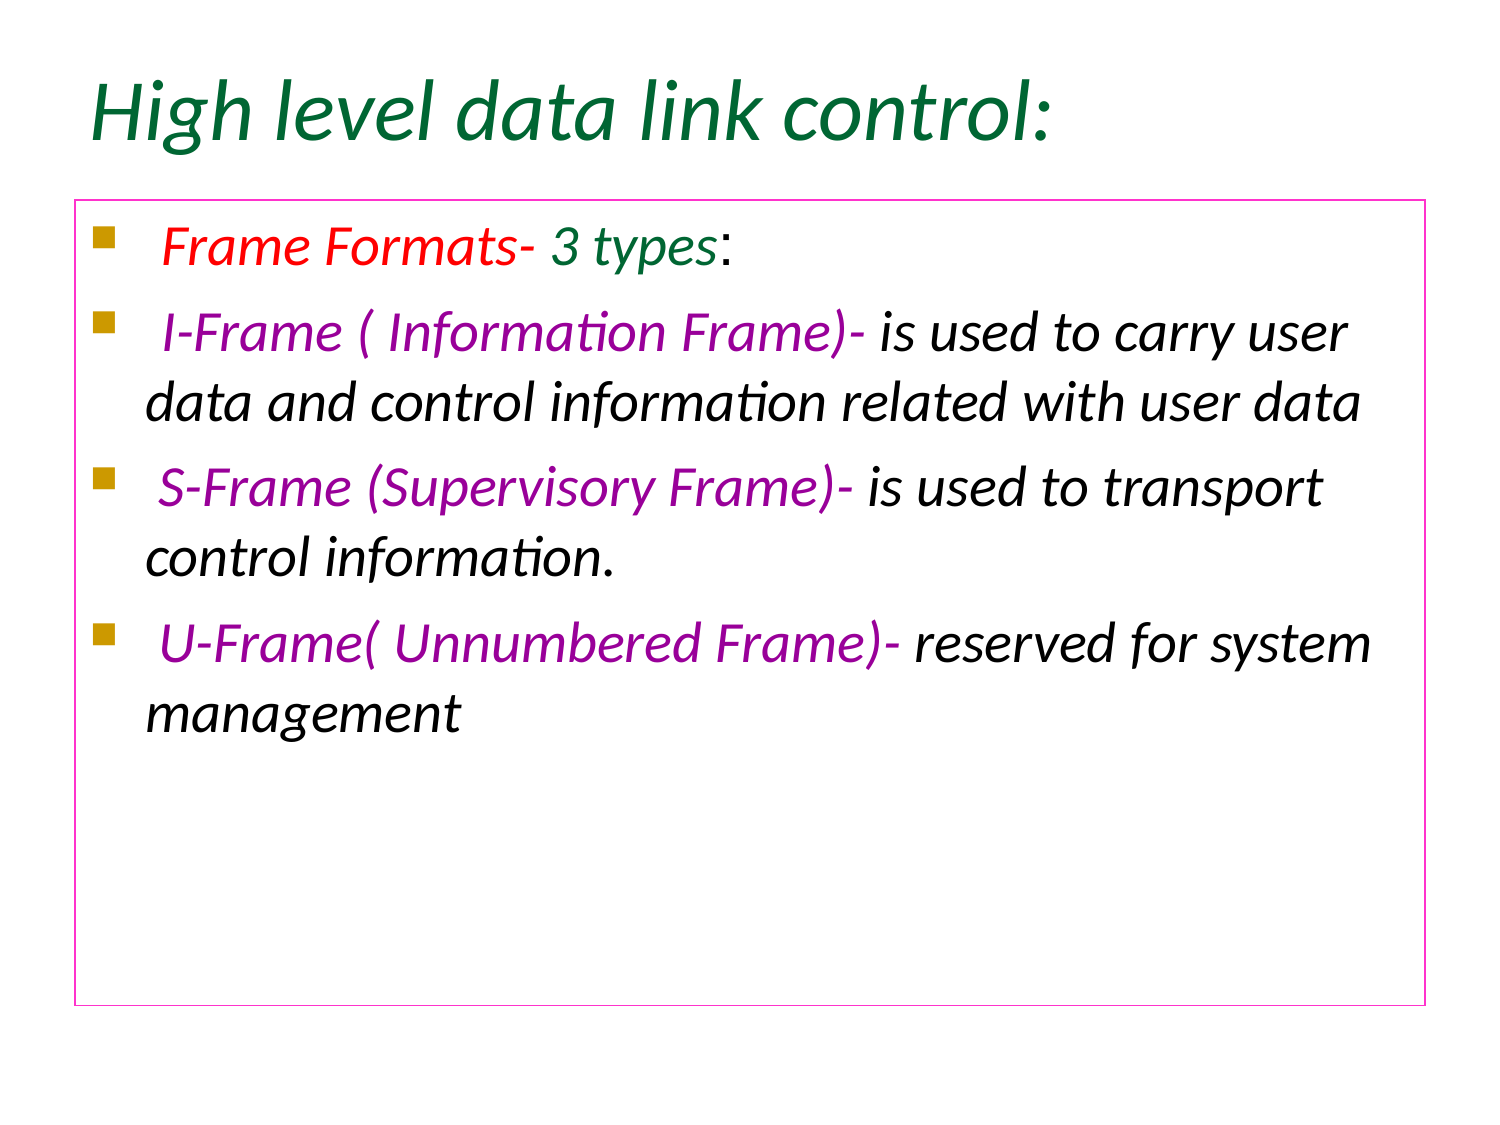

High level data link control:
 Frame Formats- 3 types:
 I-Frame ( Information Frame)- is used to carry user data and control information related with user data
 S-Frame (Supervisory Frame)- is used to transport control information.
 U-Frame( Unnumbered Frame)- reserved for system management